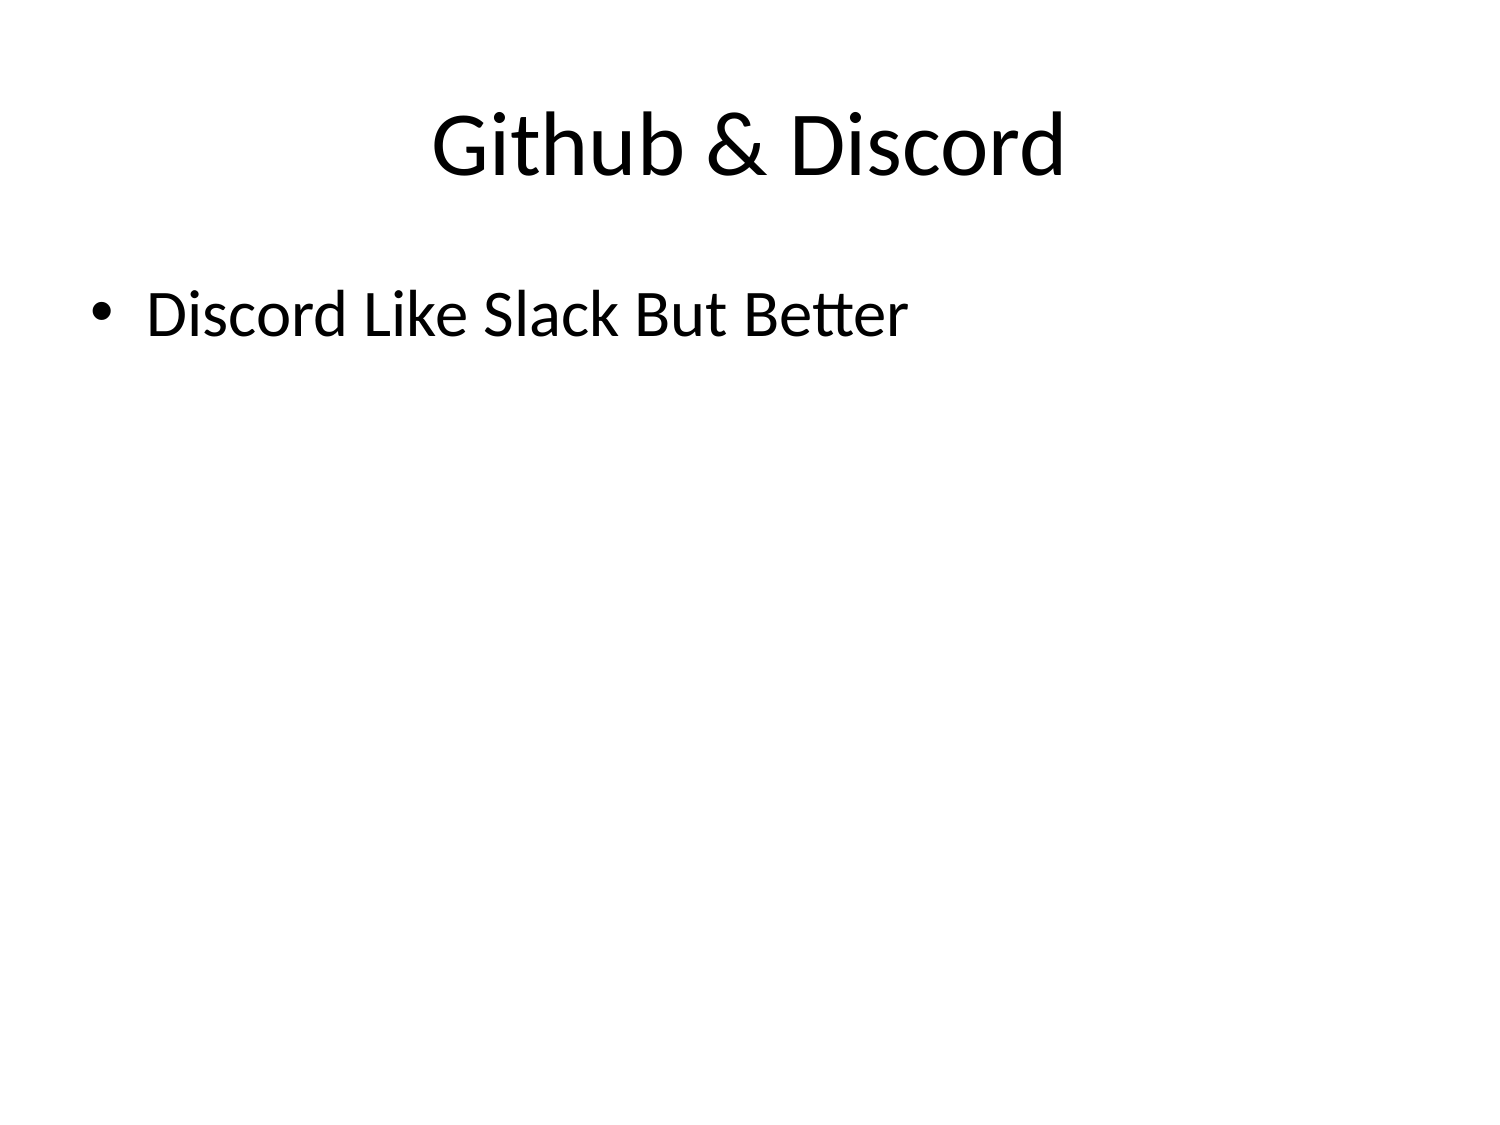

# Github & Discord
Discord Like Slack But Better